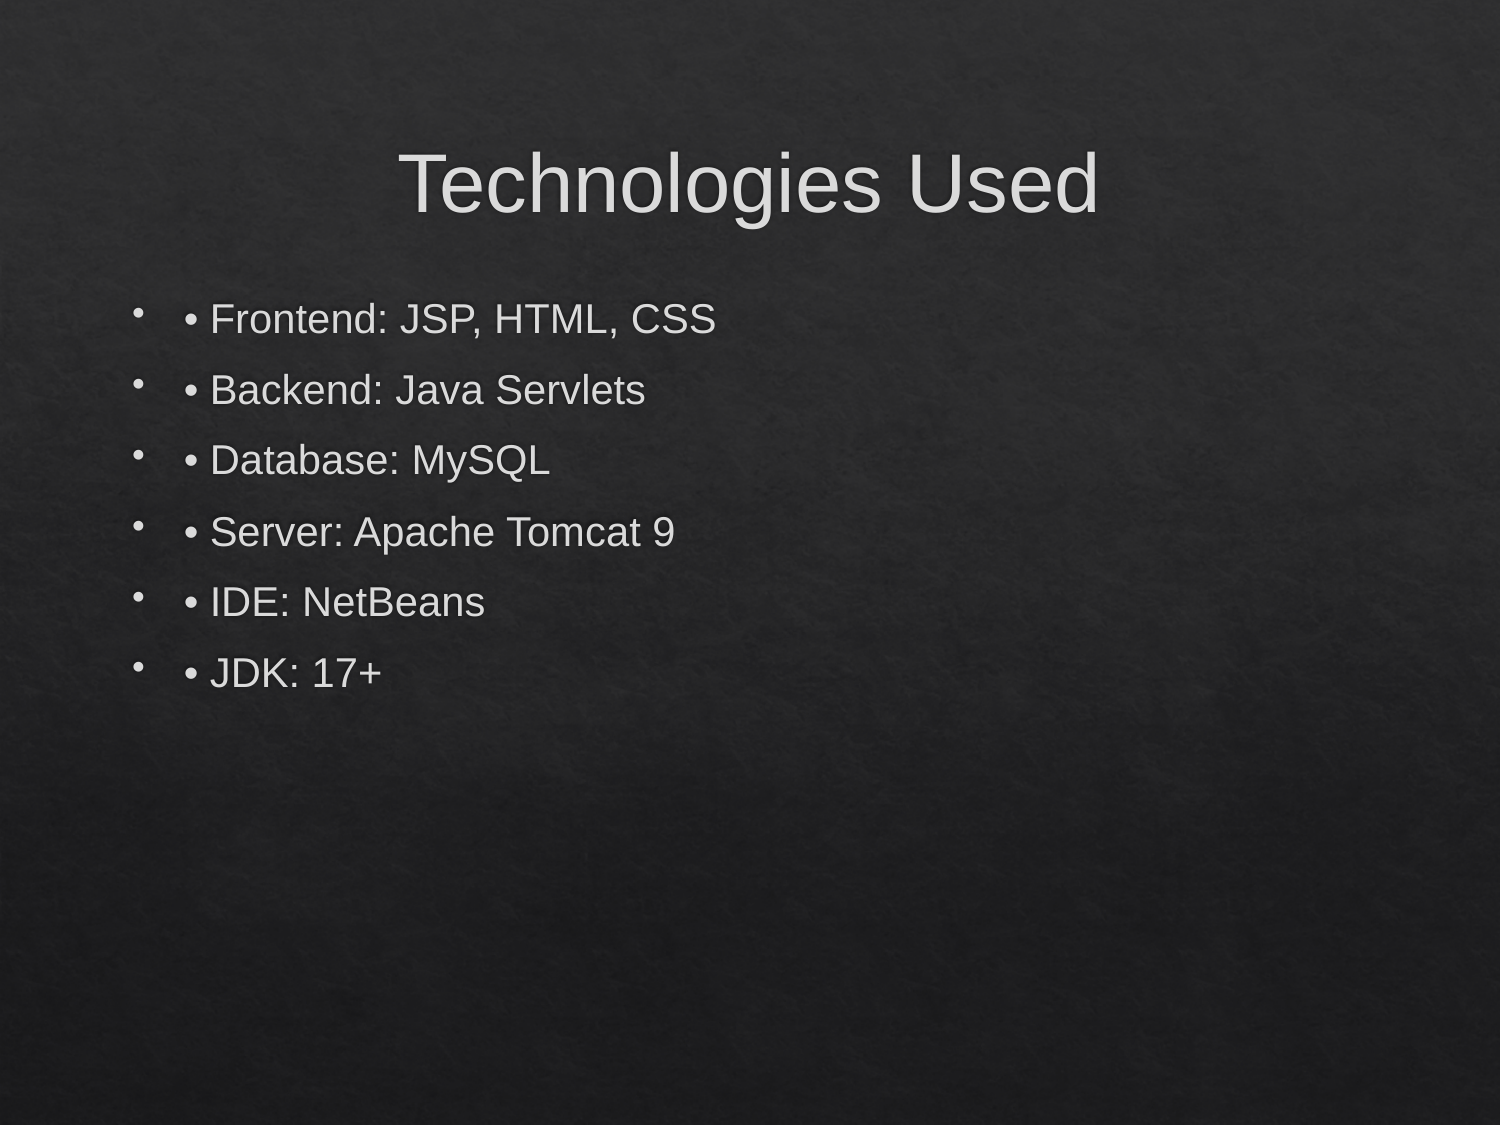

# Technologies Used
• Frontend: JSP, HTML, CSS
• Backend: Java Servlets
• Database: MySQL
• Server: Apache Tomcat 9
• IDE: NetBeans
• JDK: 17+